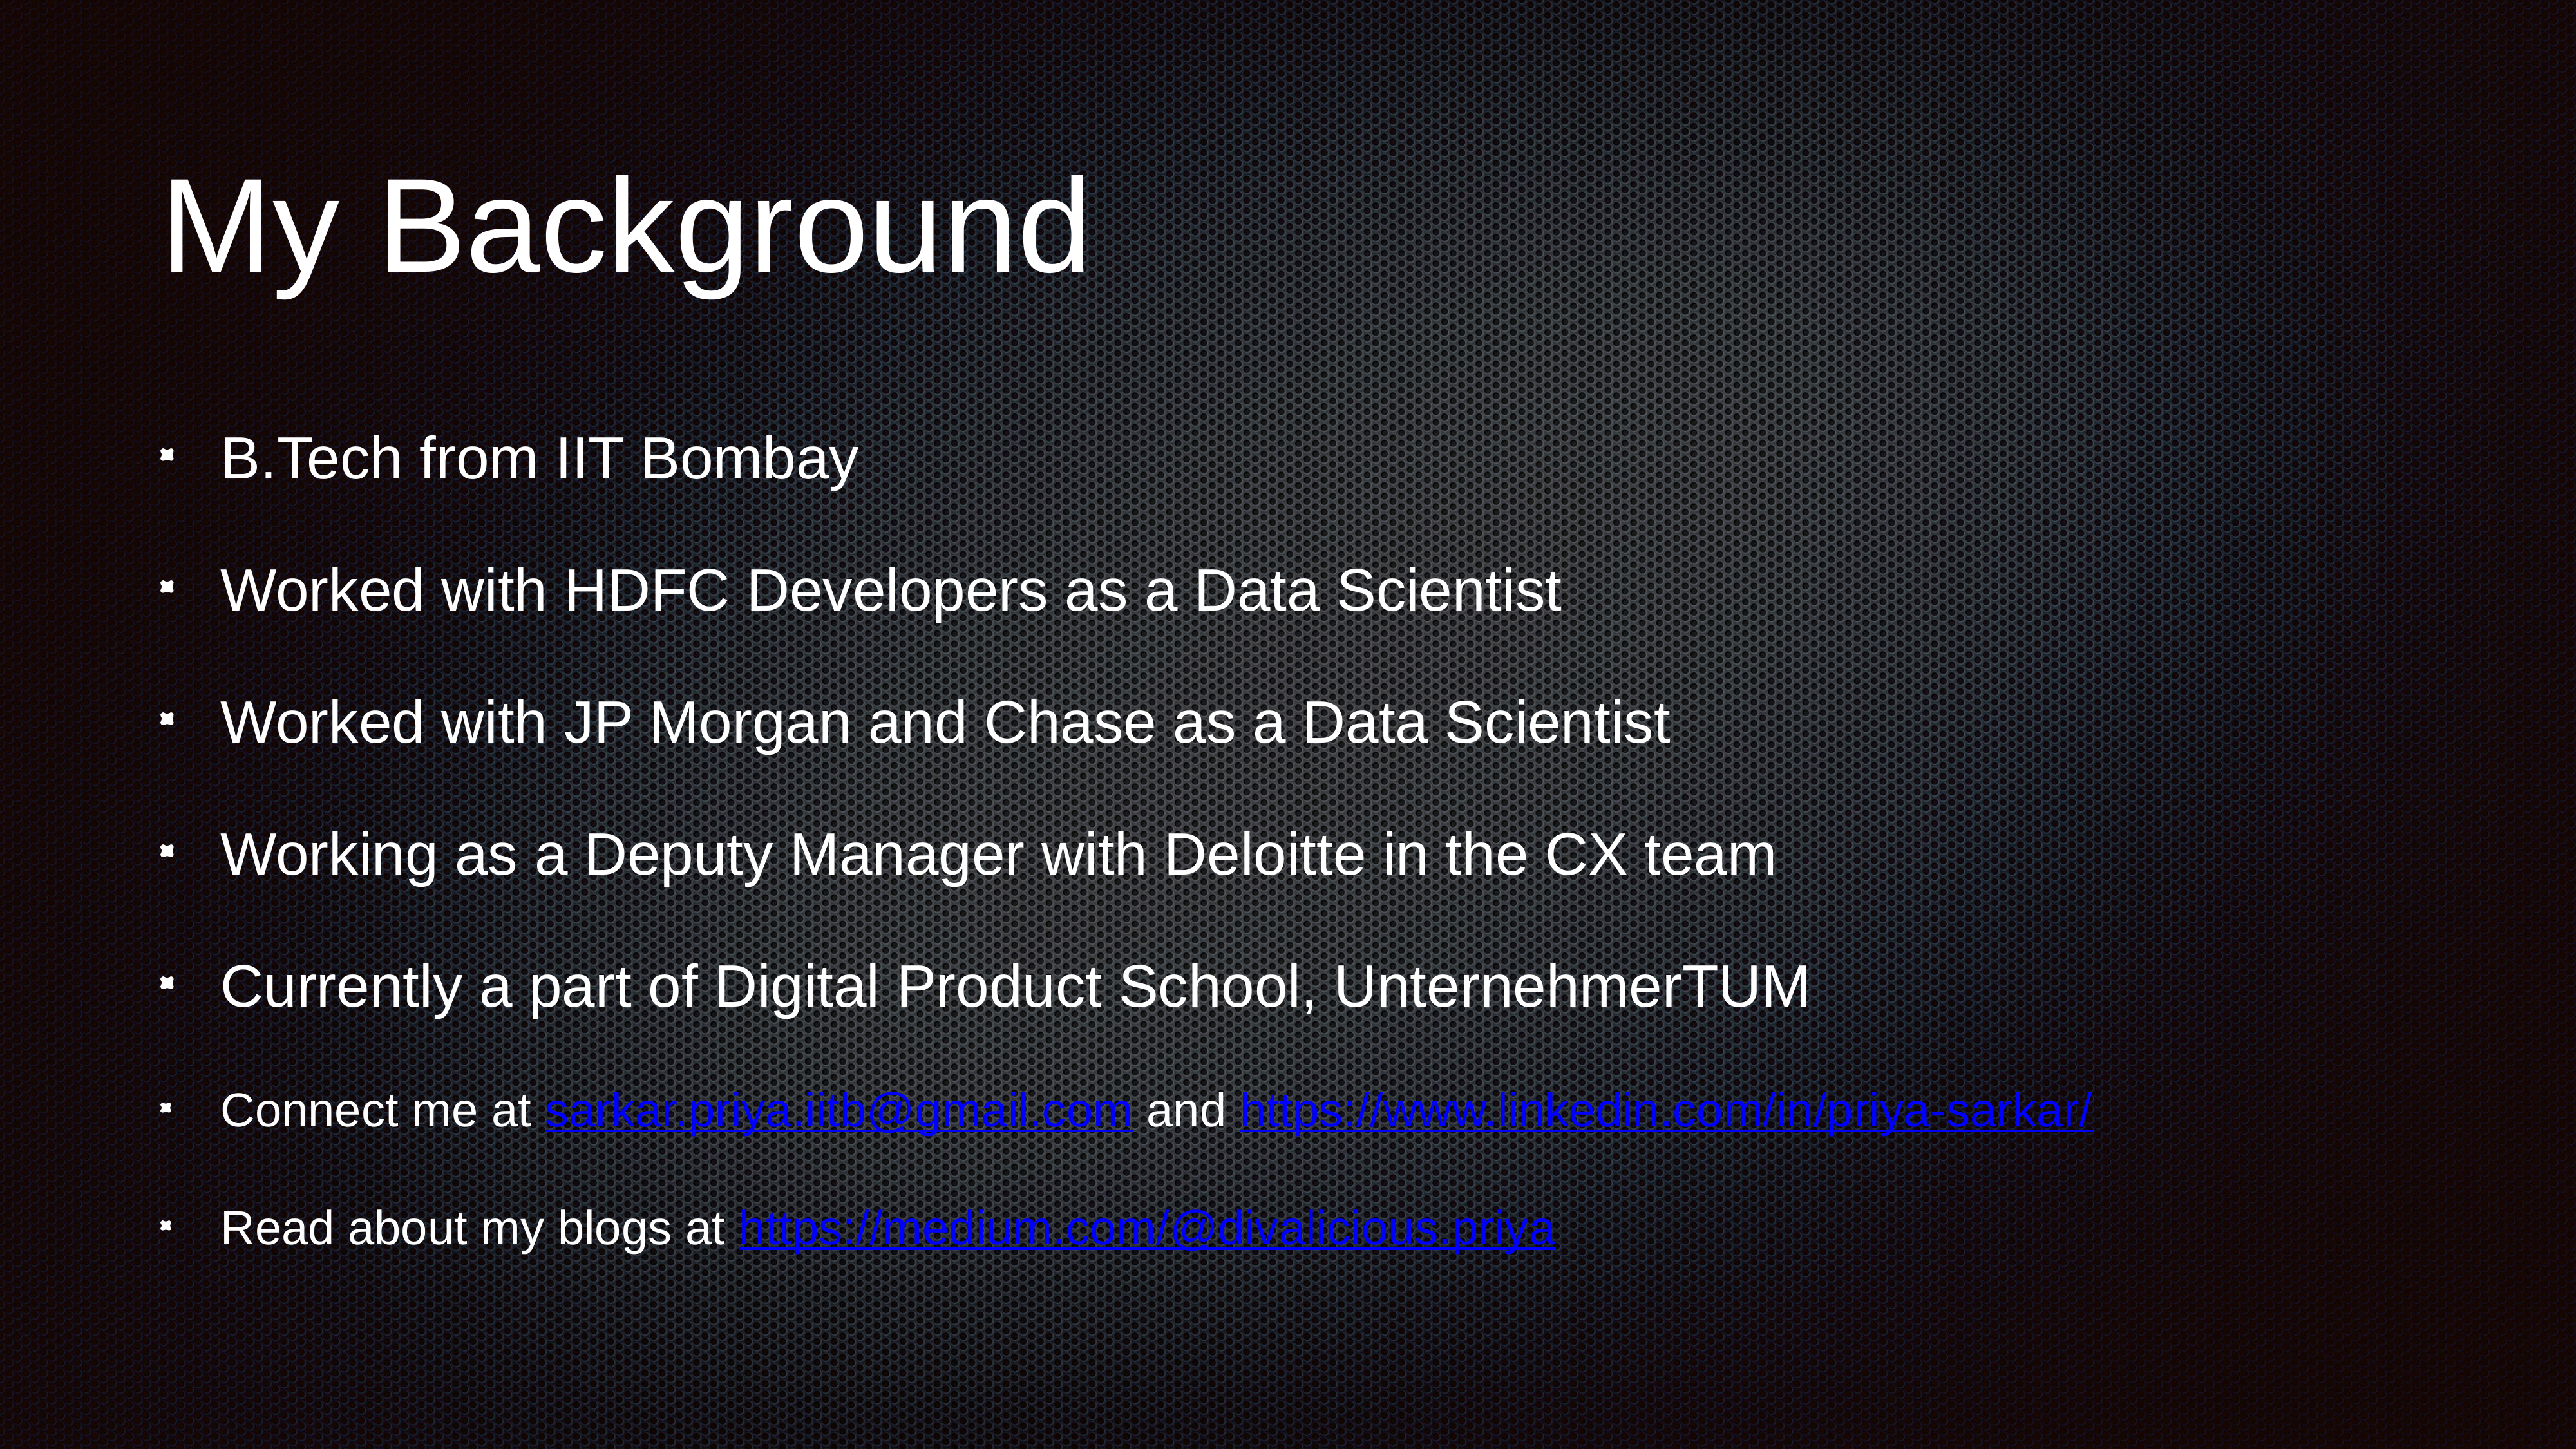

# My Background
B.Tech from IIT Bombay
Worked with HDFC Developers as a Data Scientist
Worked with JP Morgan and Chase as a Data Scientist
Working as a Deputy Manager with Deloitte in the CX team
Currently a part of Digital Product School, UnternehmerTUM
Connect me at sarkar.priya.iitb@gmail.com and https://www.linkedin.com/in/priya-sarkar/
Read about my blogs at https://medium.com/@divalicious.priya